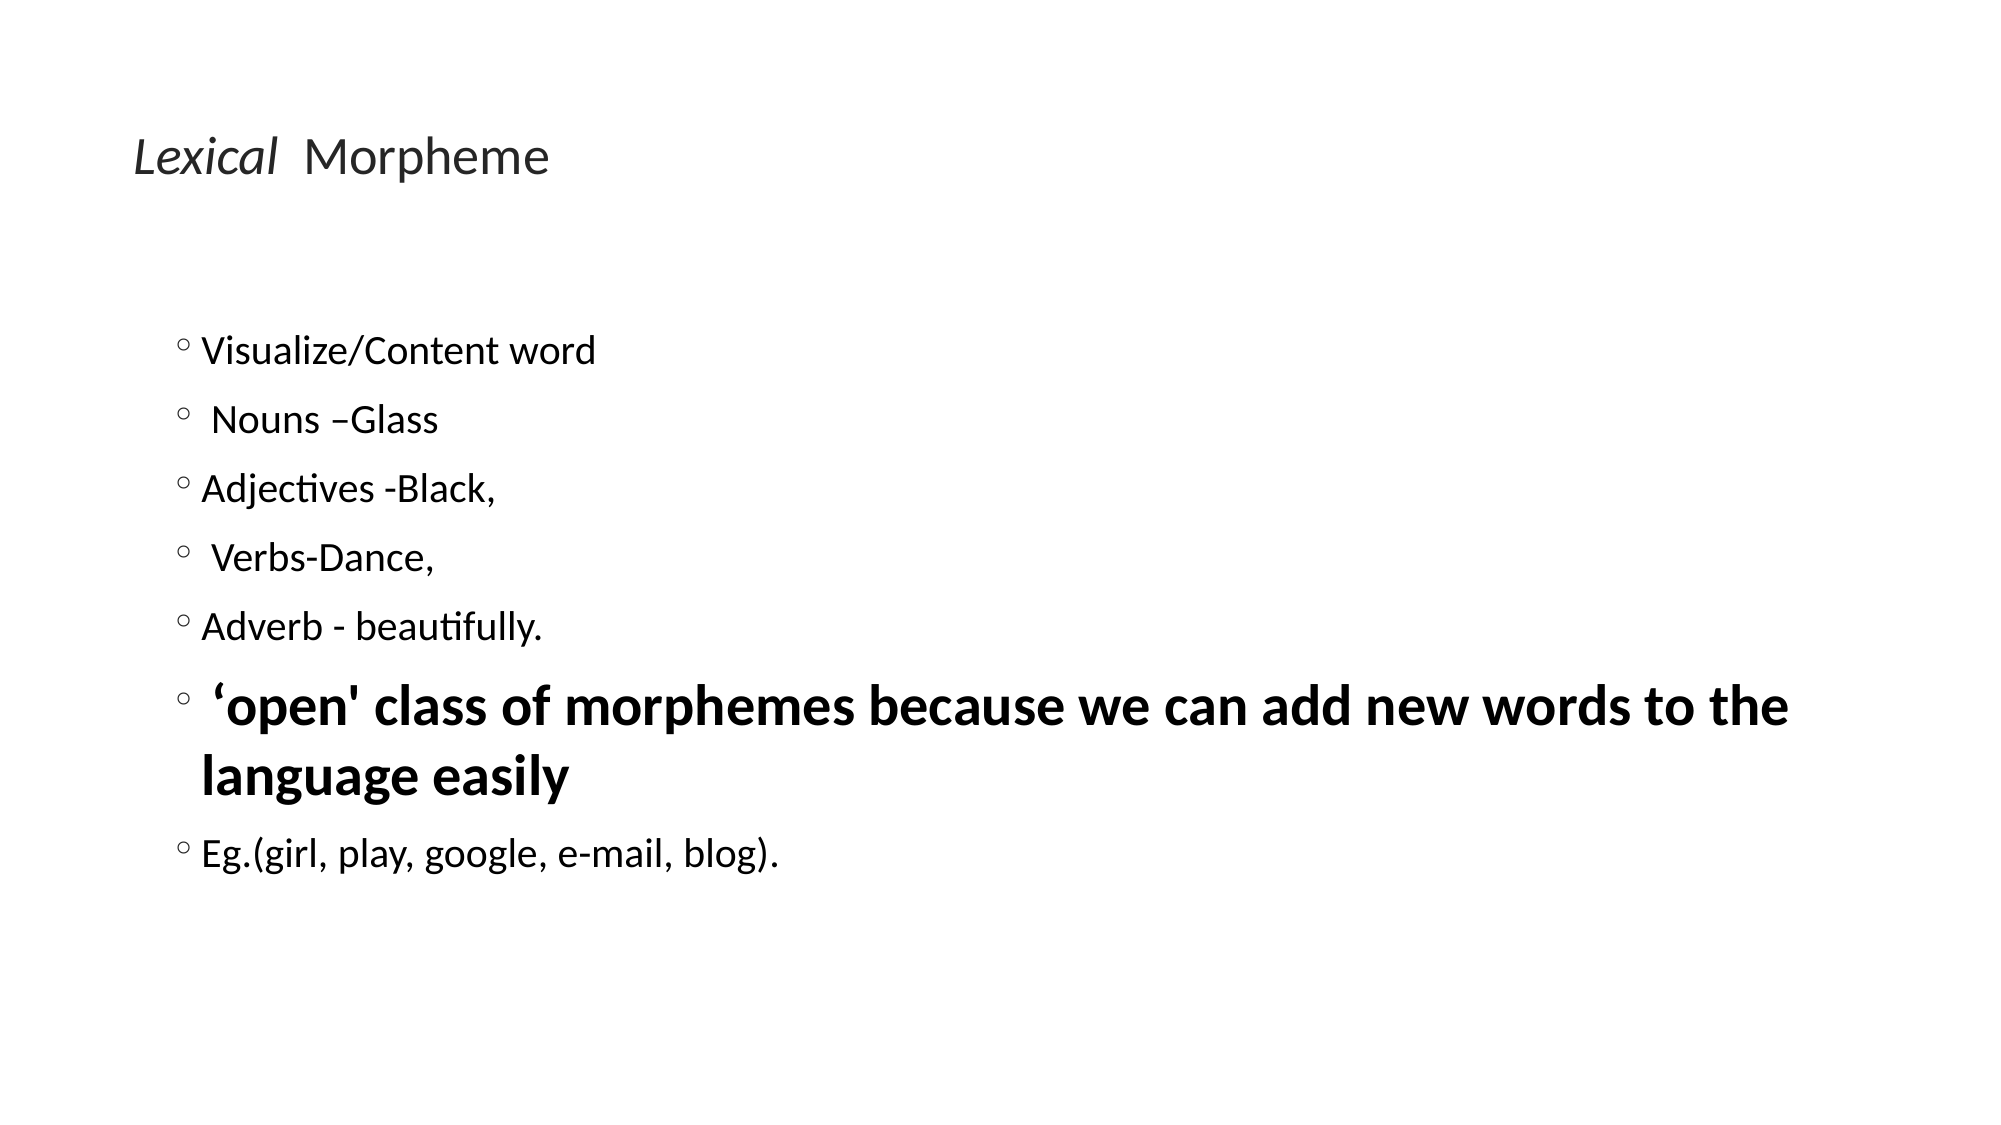

Lexical  Morpheme
Visualize/Content word
 Nouns –Glass
Adjectives -Black,
 Verbs-Dance,
Adverb - beautifully.
 ‘open' class of morphemes because we can add new words to the language easily
Eg.(girl, play, google, e-mail, blog).